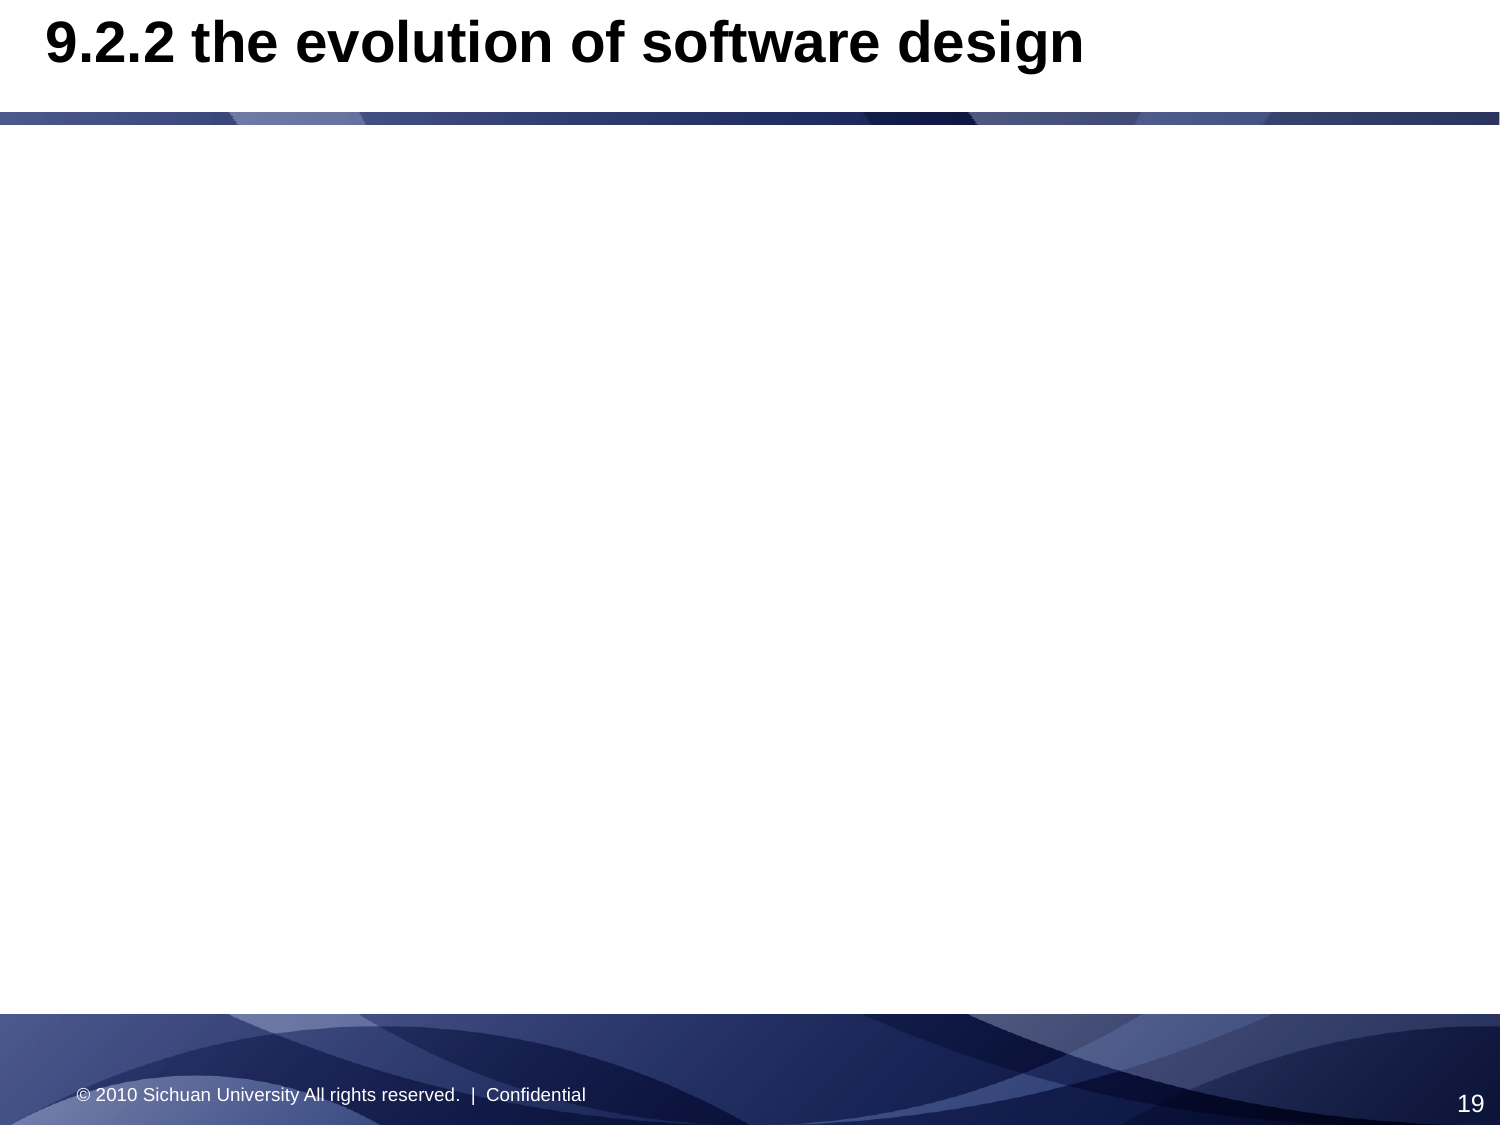

# 9.2.2 the evolution of software design
© 2010 Sichuan University All rights reserved.  |  Confidential
19